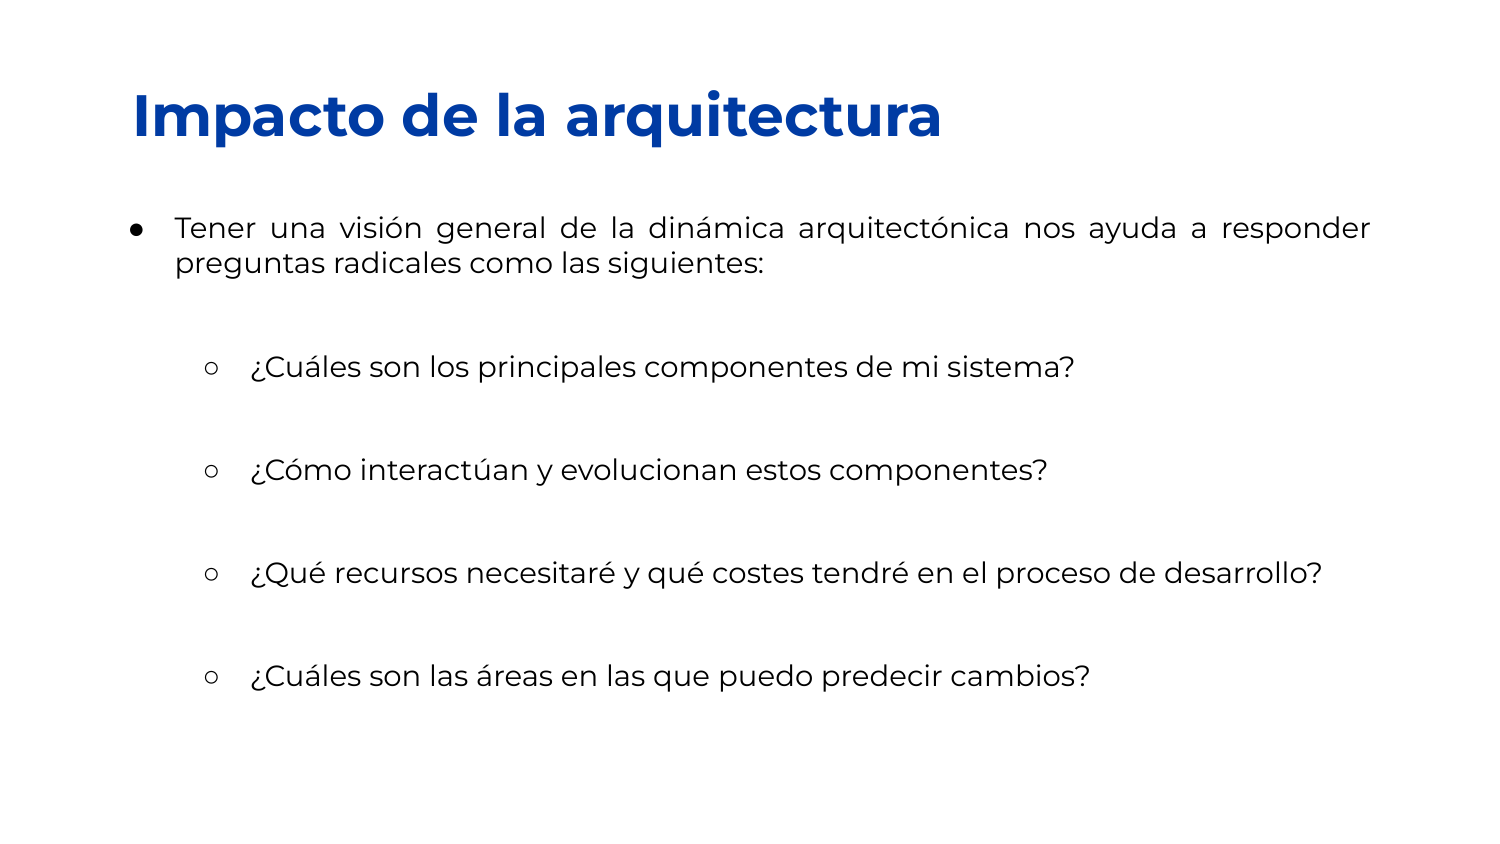

# Impacto de la arquitectura
Tener una visión general de la dinámica arquitectónica nos ayuda a responder preguntas radicales como las siguientes:

¿Cuáles son los principales componentes de mi sistema?

¿Cómo interactúan y evolucionan estos componentes?

¿Qué recursos necesitaré y qué costes tendré en el proceso de desarrollo?

¿Cuáles son las áreas en las que puedo predecir cambios?